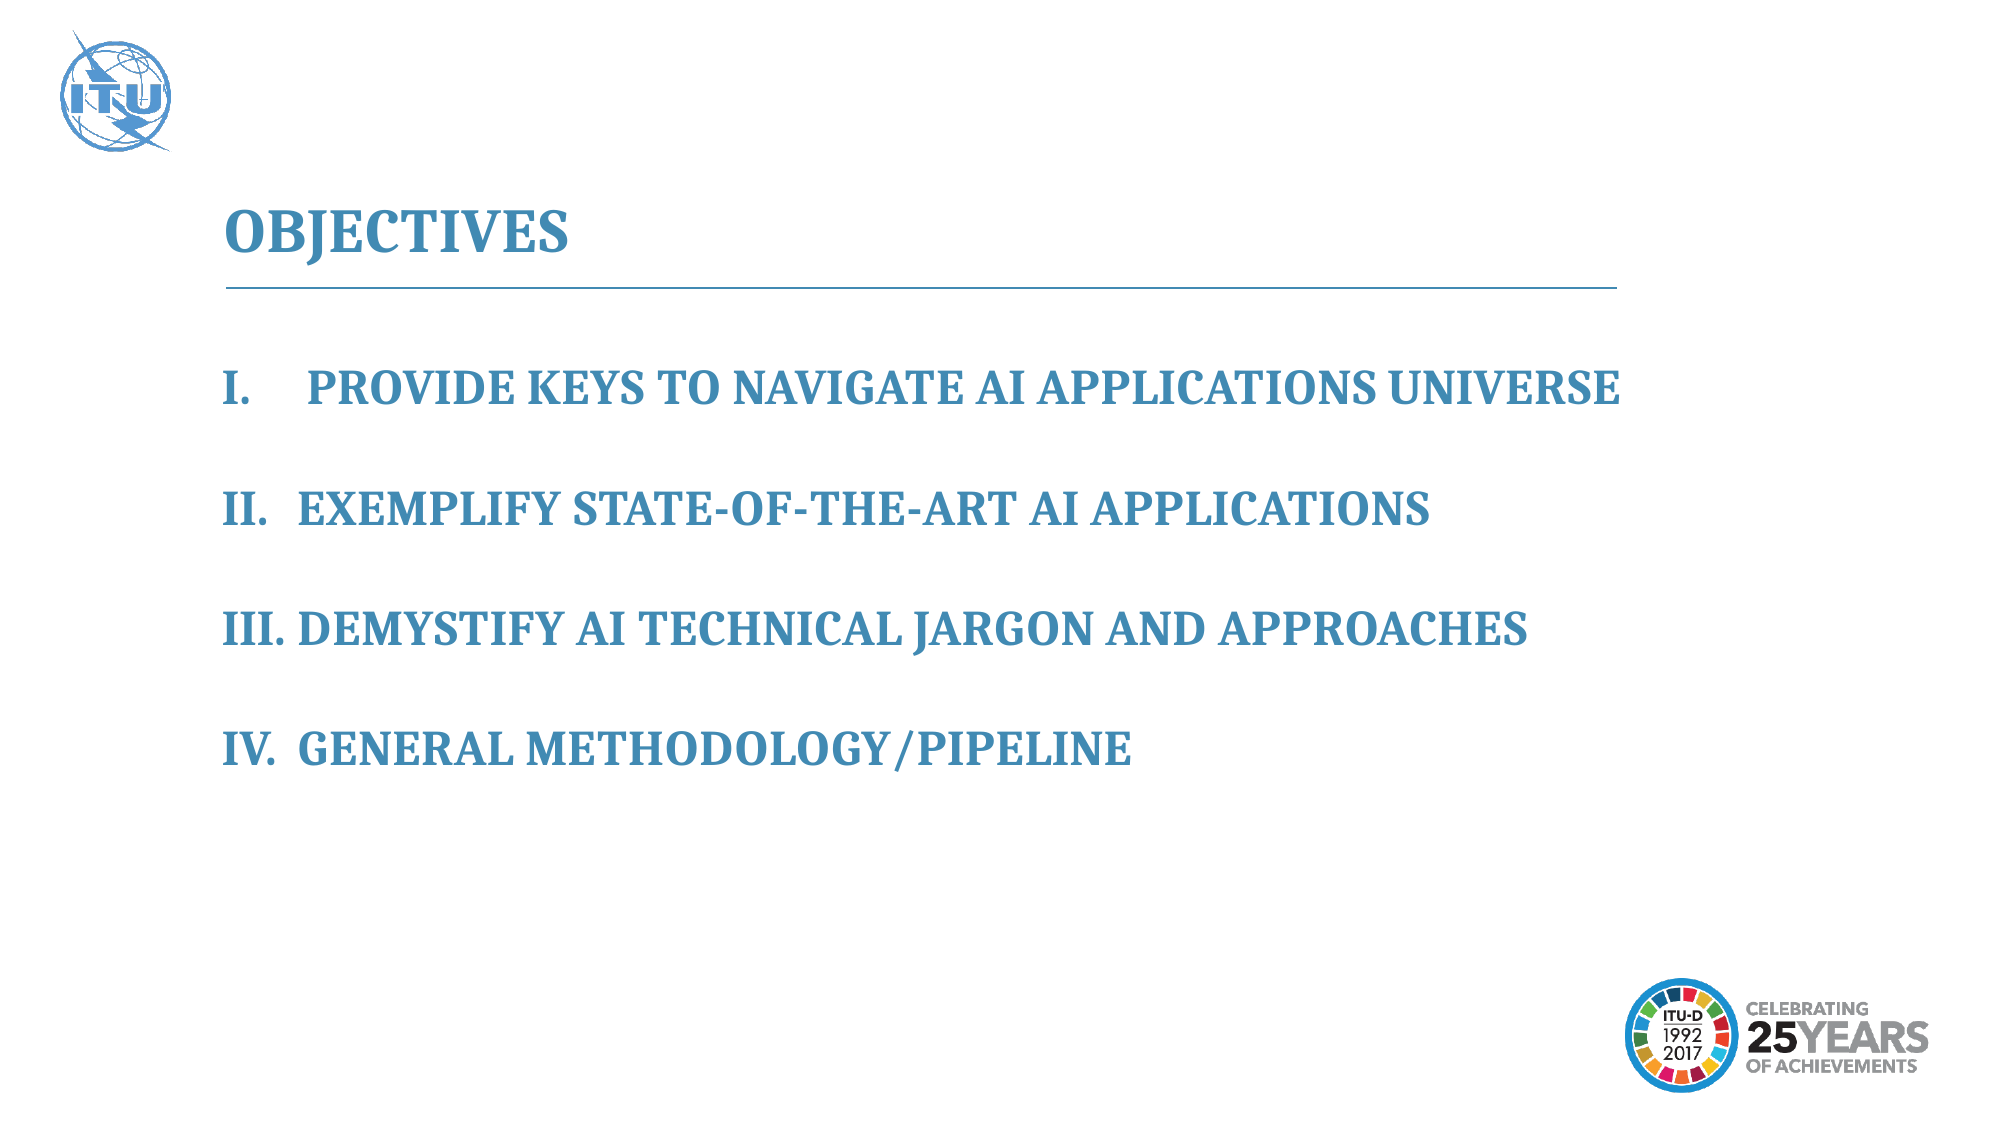

OBJECTIVES
PROVIDE KEYS TO NAVIGATE AI APPLICATIONS UNIVERSE
EXEMPLIFY STATE-OF-THE-ART AI APPLICATIONS
DEMYSTIFY AI TECHNICAL JARGON AND APPROACHES
GENERAL METHODOLOGY/PIPELINE